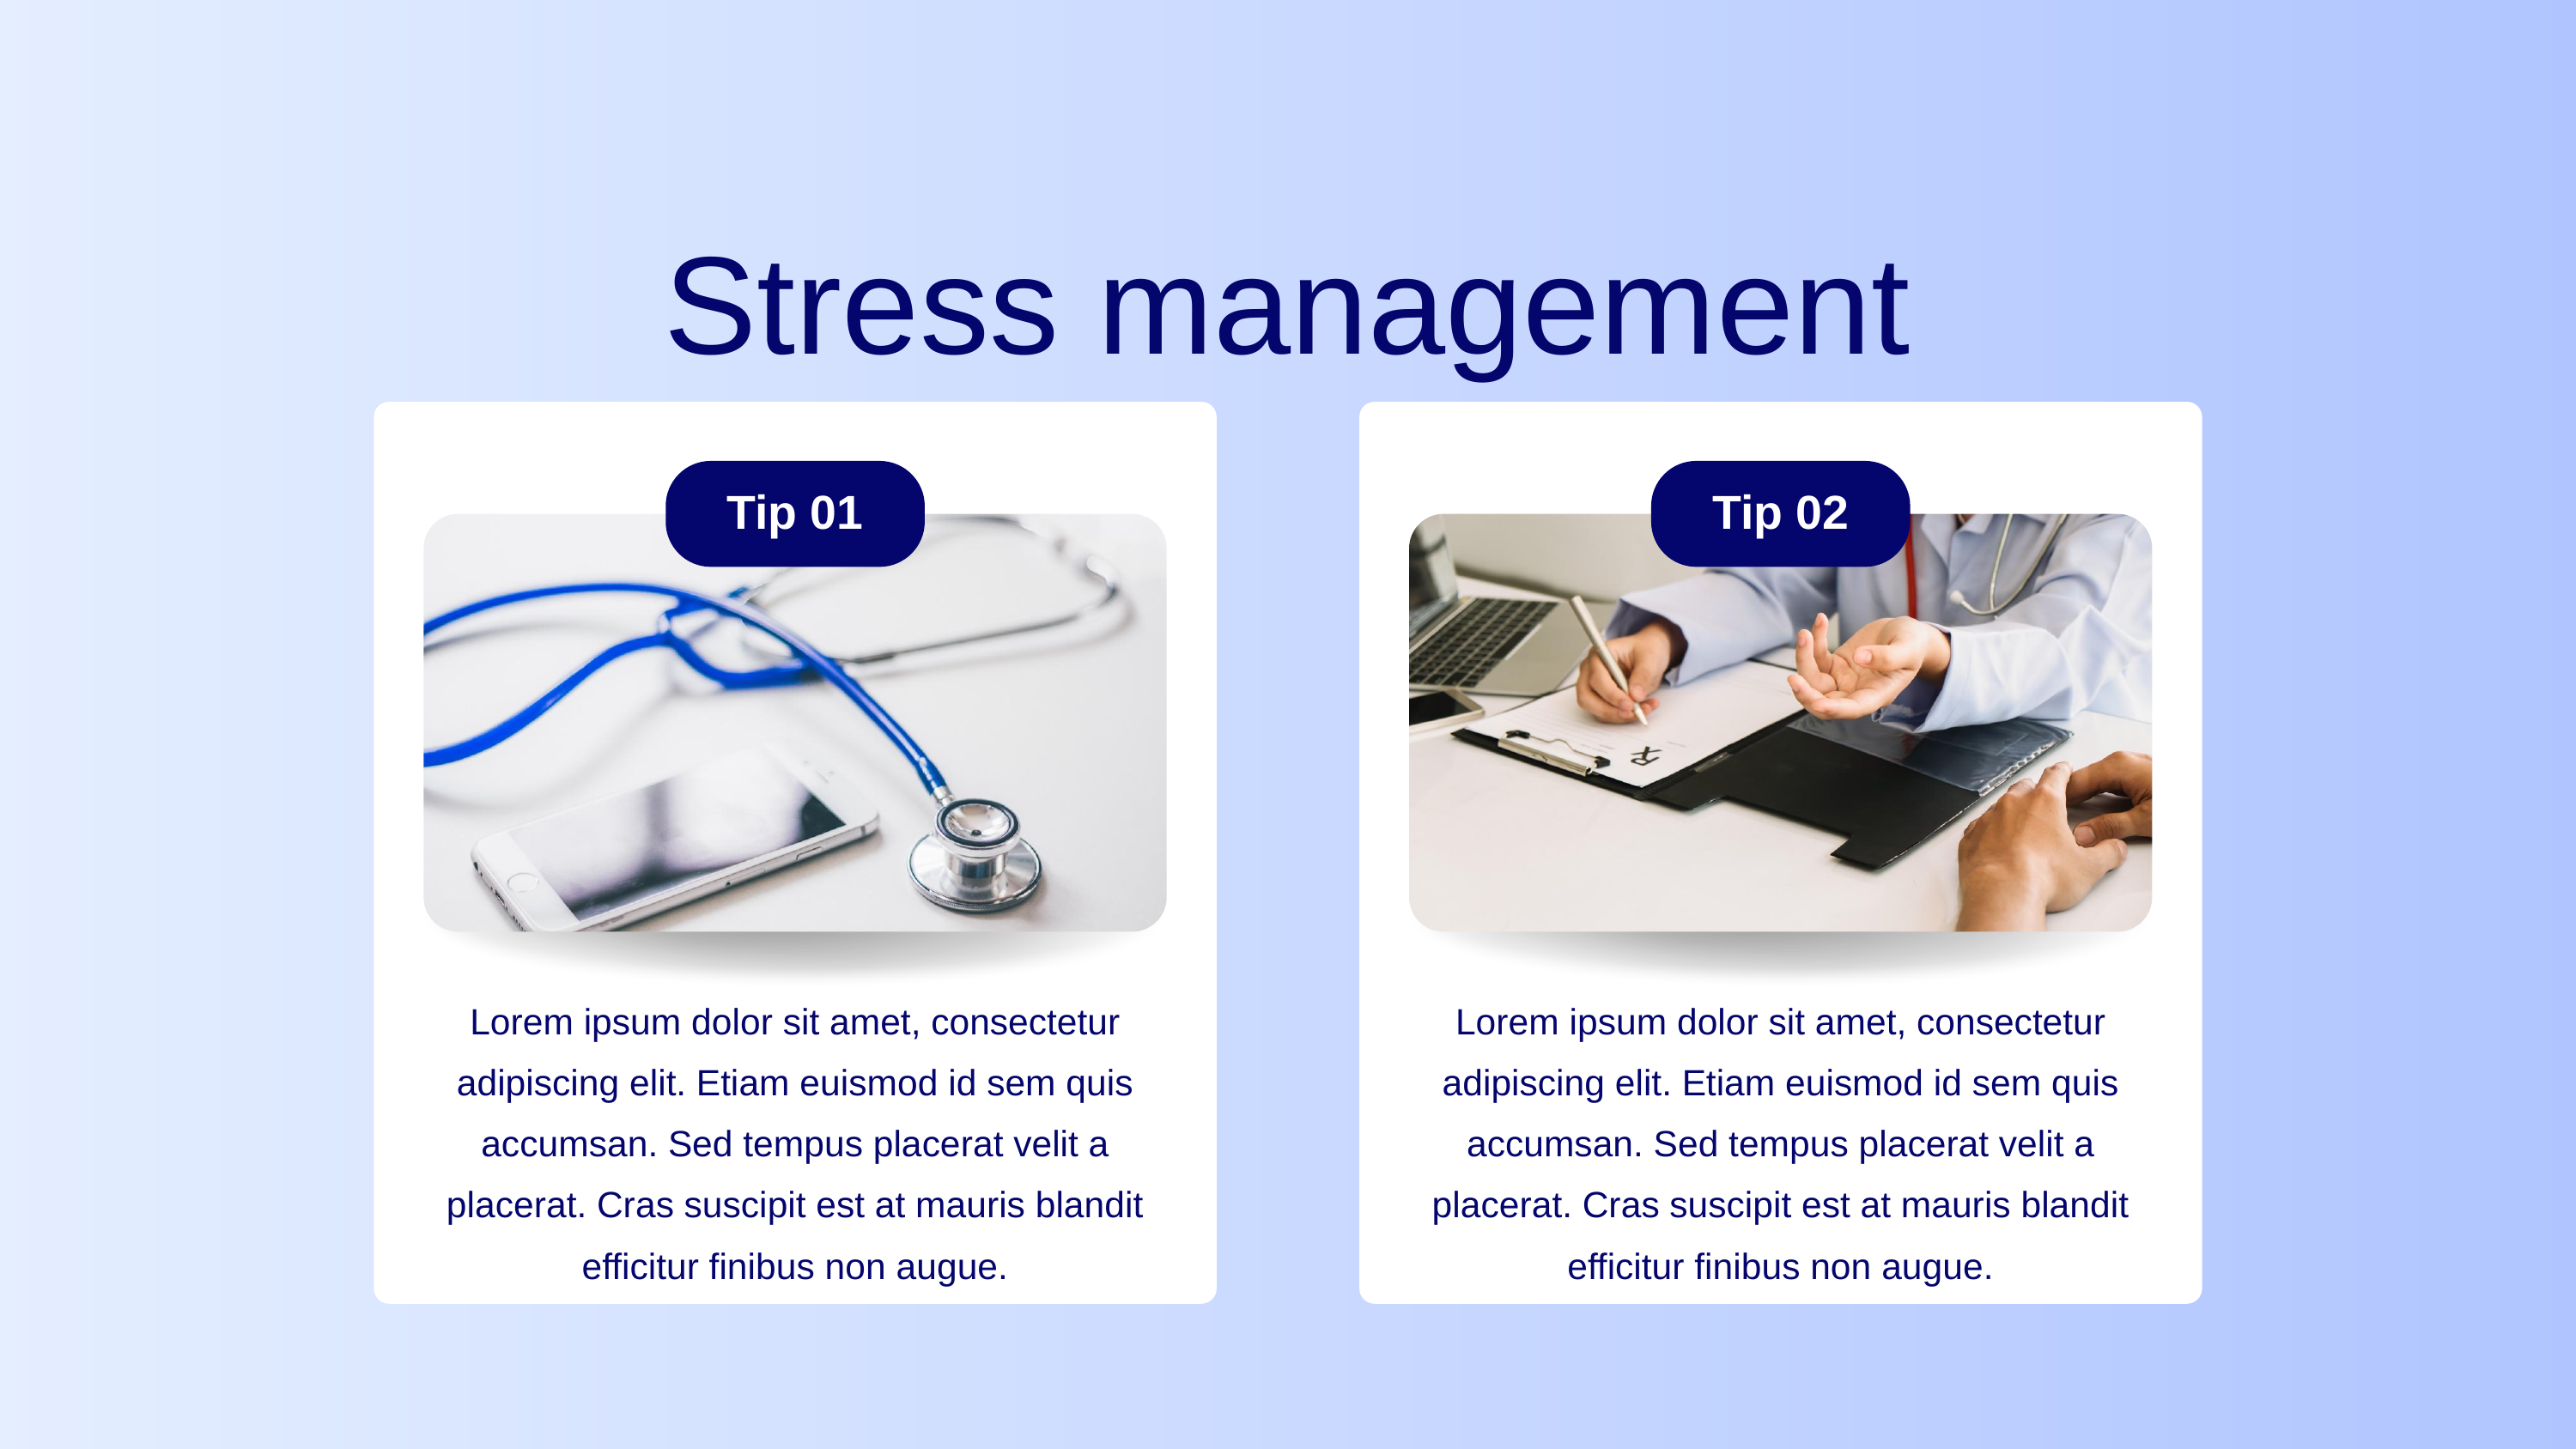

Stress management

Tip 01

Tip 02

Lorem ipsum dolor sit amet, consectetur adipiscing elit. Etiam euismod id sem quis accumsan. Sed tempus placerat velit a placerat. Cras suscipit est at mauris blandit efficitur finibus non augue.
Lorem ipsum dolor sit amet, consectetur adipiscing elit. Etiam euismod id sem quis accumsan. Sed tempus placerat velit a placerat. Cras suscipit est at mauris blandit efficitur finibus non augue.